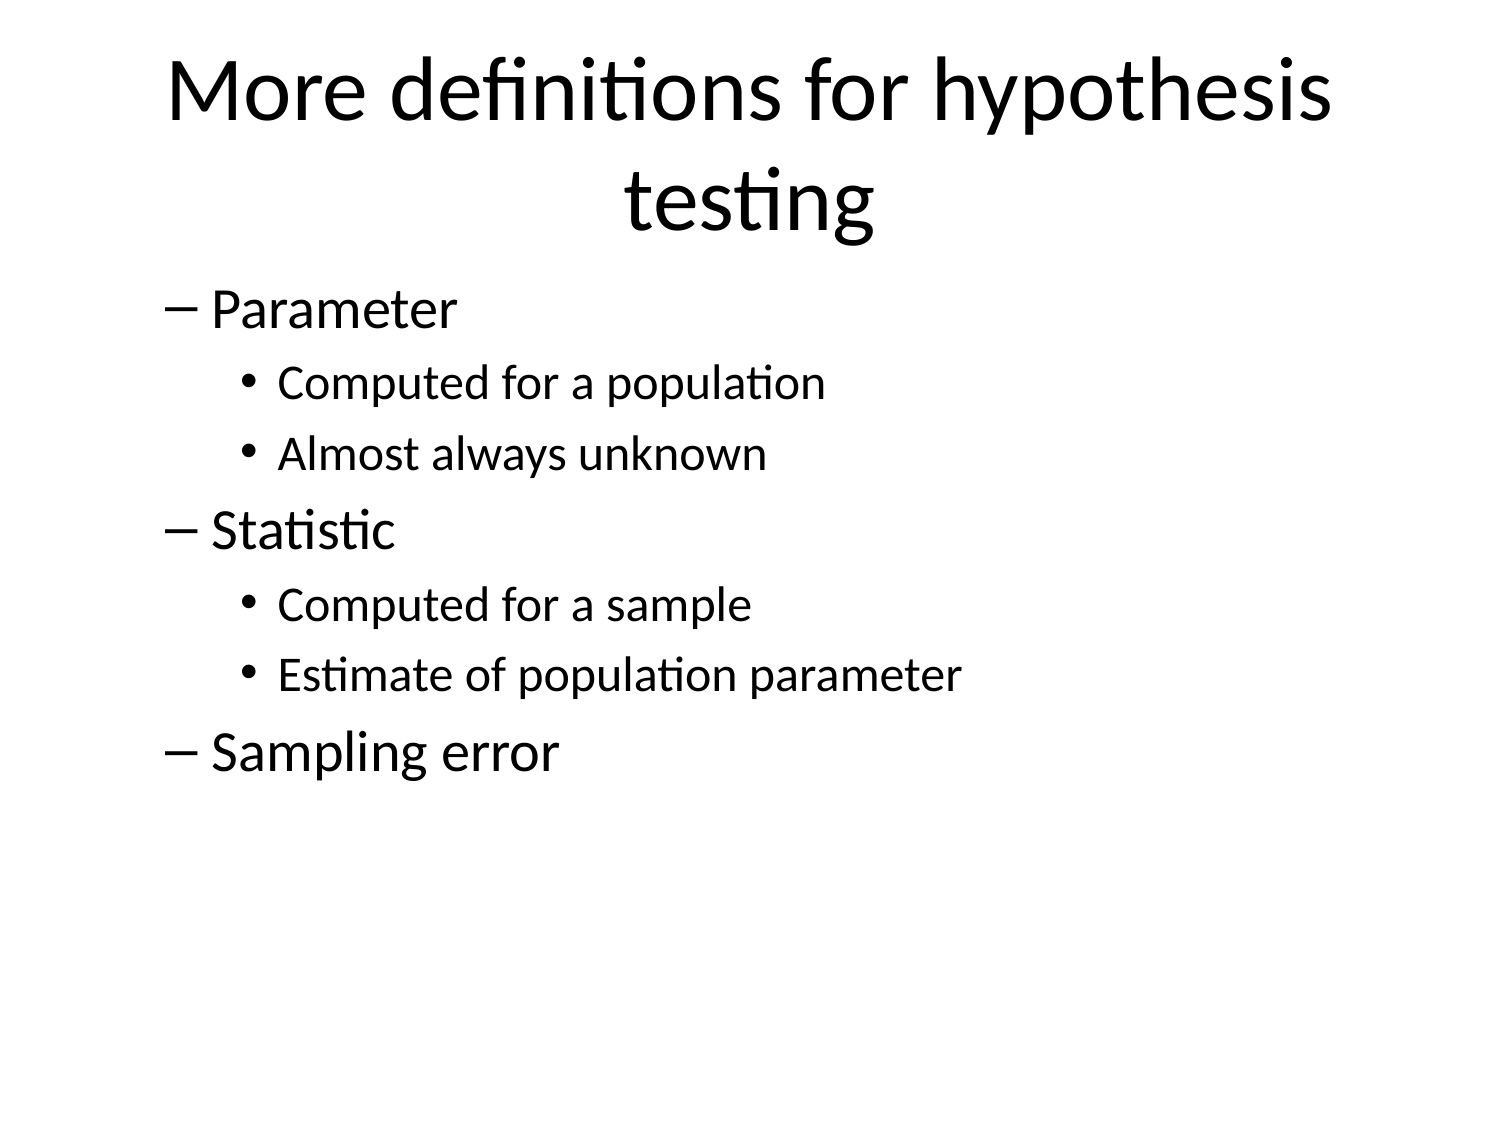

# More definitions for hypothesis testing
Parameter
Computed for a population
Almost always unknown
Statistic
Computed for a sample
Estimate of population parameter
Sampling error